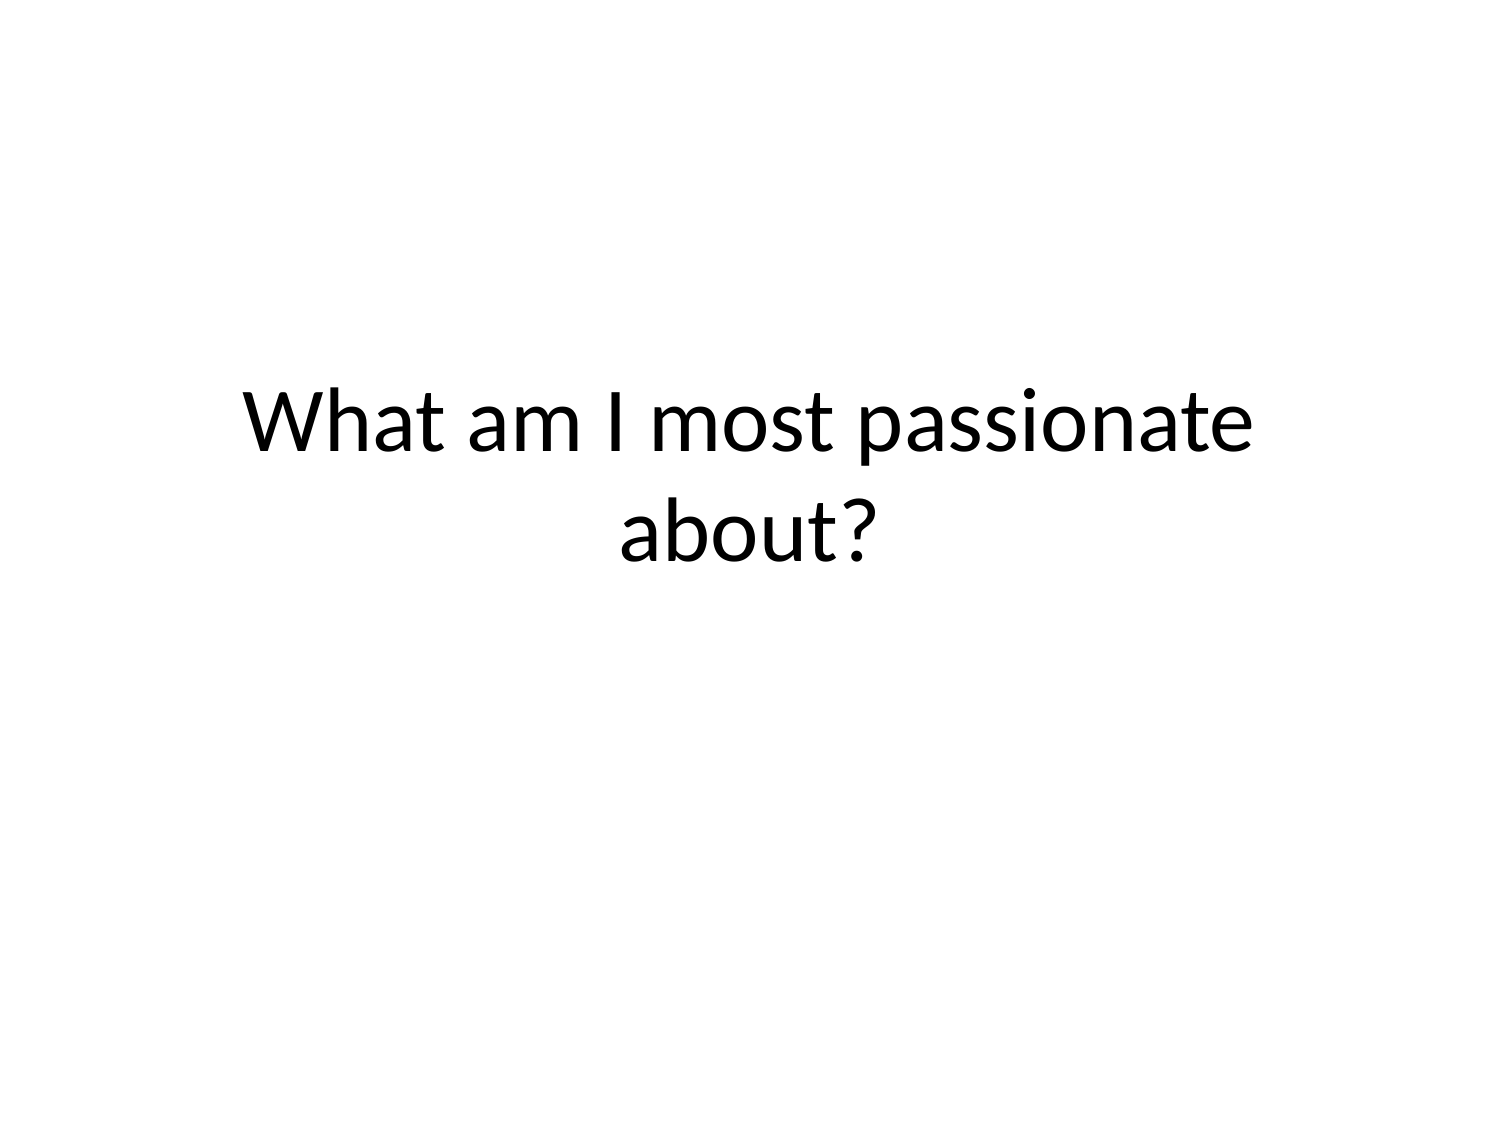

# What am I most passionate about?